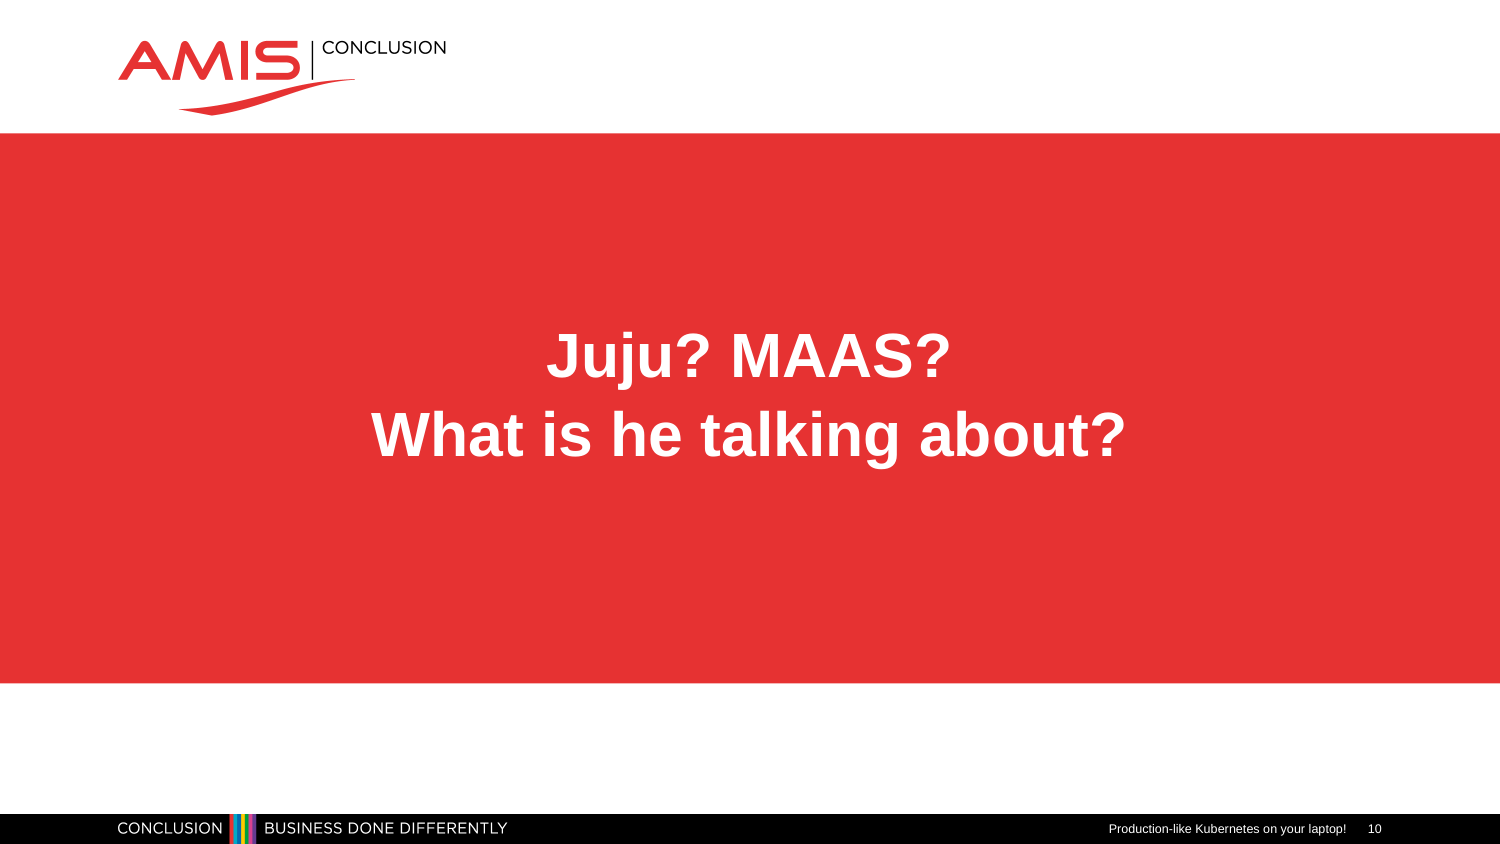

# Juju? MAAS? What is he talking about?
Production-like Kubernetes on your laptop!
10